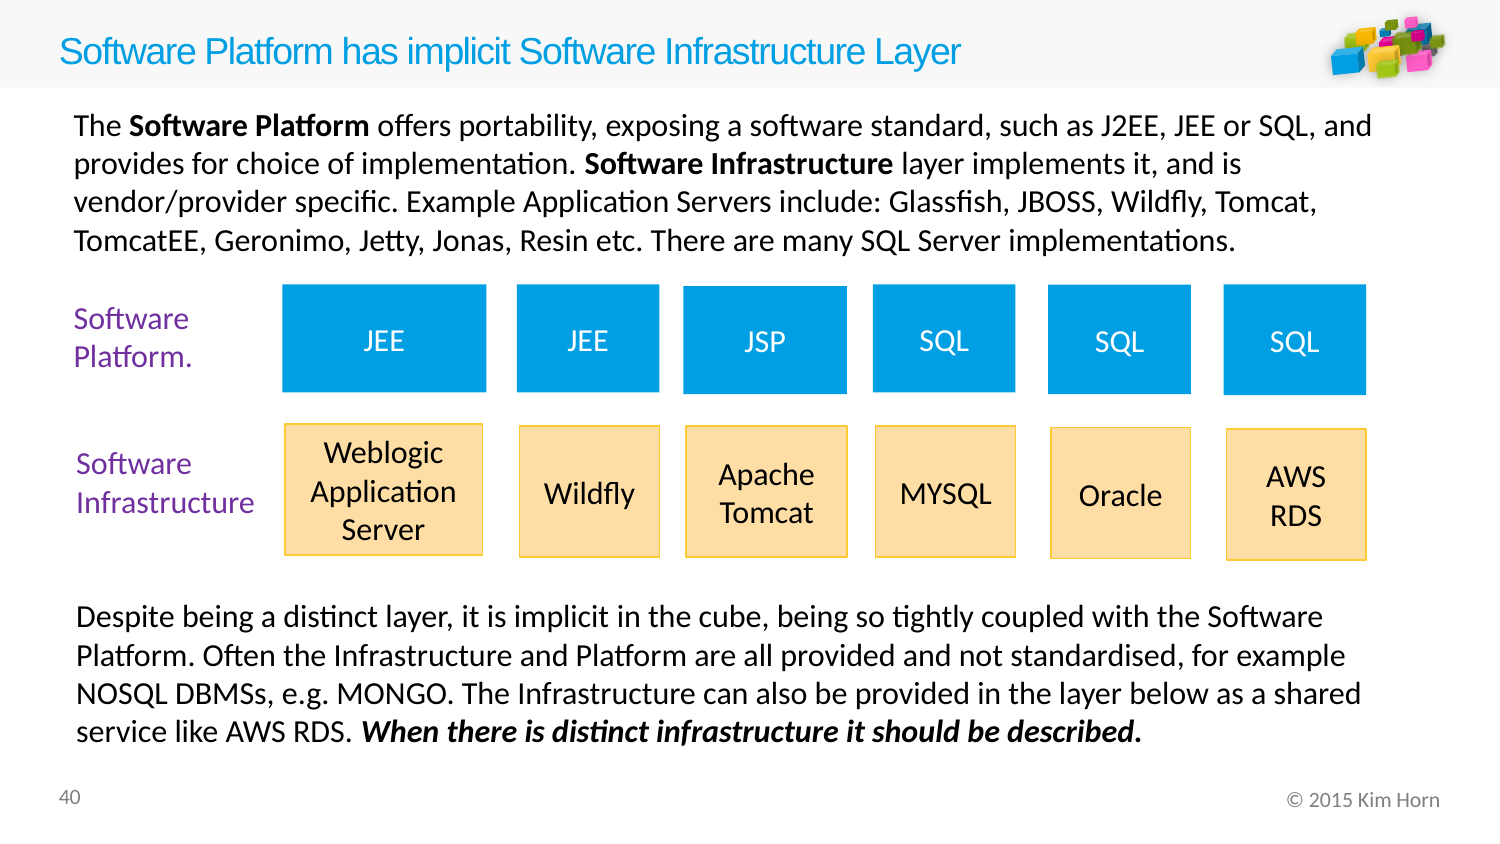

# Software Platform has implicit Software Infrastructure Layer
The Software Platform offers portability, exposing a software standard, such as J2EE, JEE or SQL, and provides for choice of implementation. Software Infrastructure layer implements it, and is vendor/provider specific. Example Application Servers include: Glassfish, JBOSS, Wildfly, Tomcat, TomcatEE, Geronimo, Jetty, Jonas, Resin etc. There are many SQL Server implementations.
JEE
JEE
SQL
SQL
SQL
JSP
Software Platform.
Weblogic Application Server
Wildfly
Apache
Tomcat
MYSQL
Oracle
AWS RDS
Software Infrastructure
Despite being a distinct layer, it is implicit in the cube, being so tightly coupled with the Software Platform. Often the Infrastructure and Platform are all provided and not standardised, for example  NOSQL DBMSs, e.g. MONGO. The Infrastructure can also be provided in the layer below as a shared service like AWS RDS. When there is distinct infrastructure it should be described.